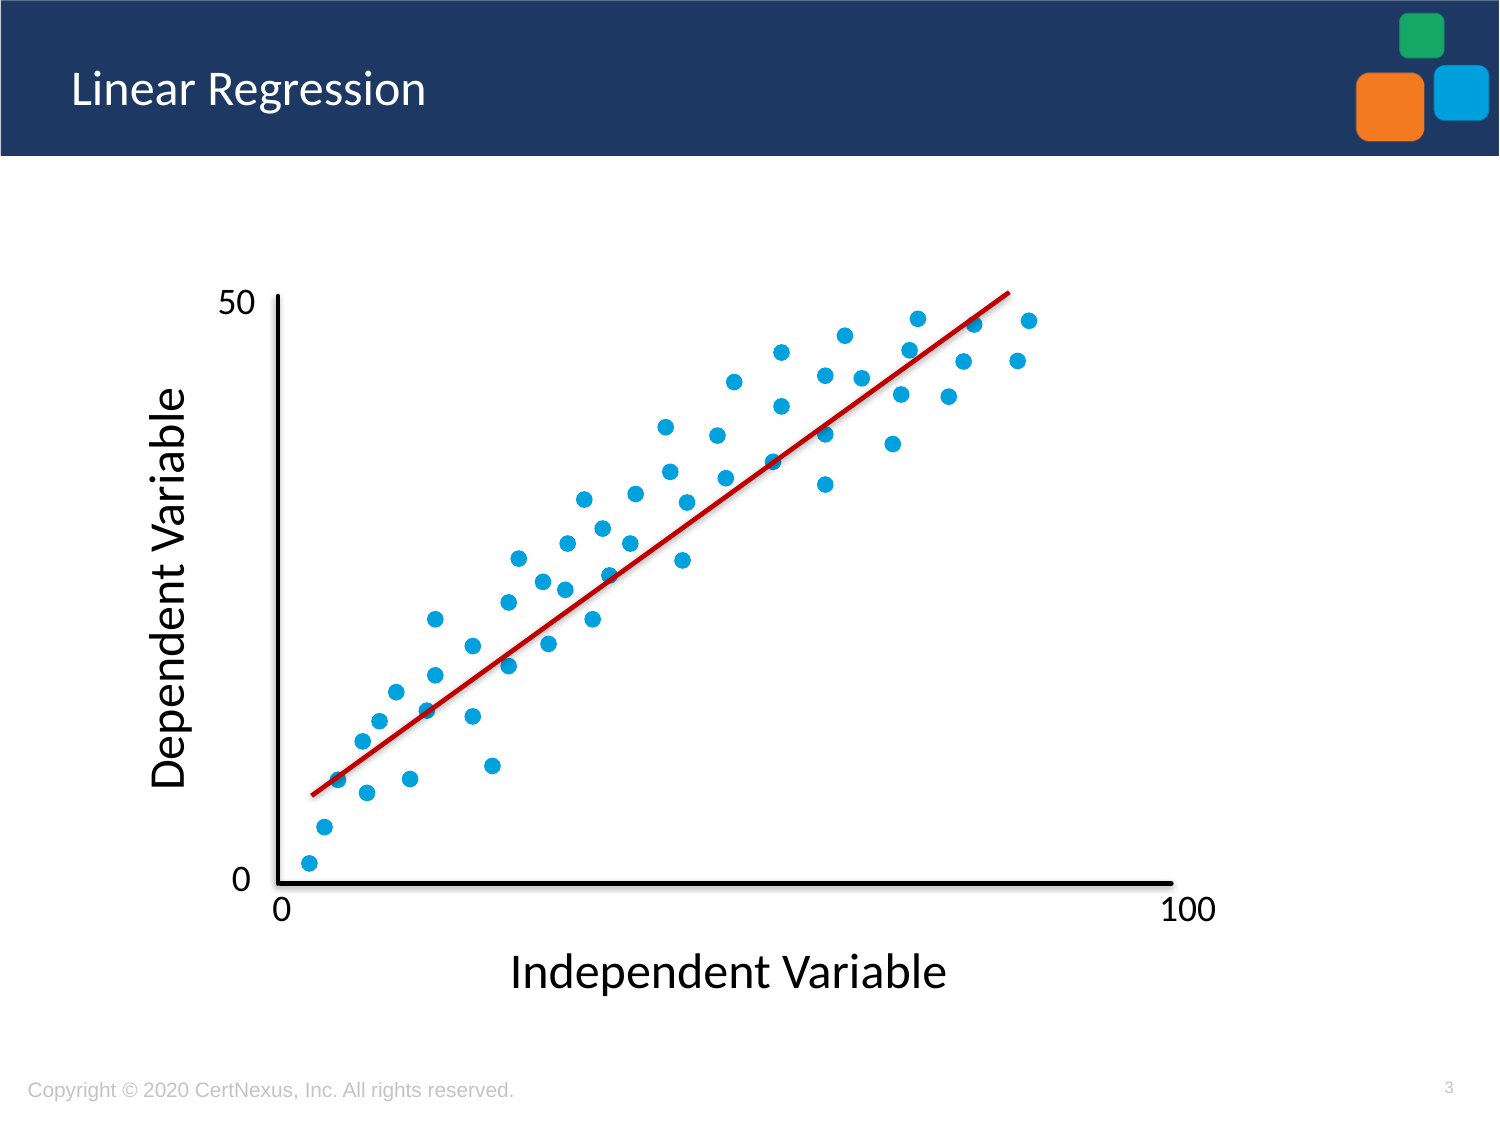

# Linear Regression
50

Dependent Variable
0
0
100
Independent Variable
3